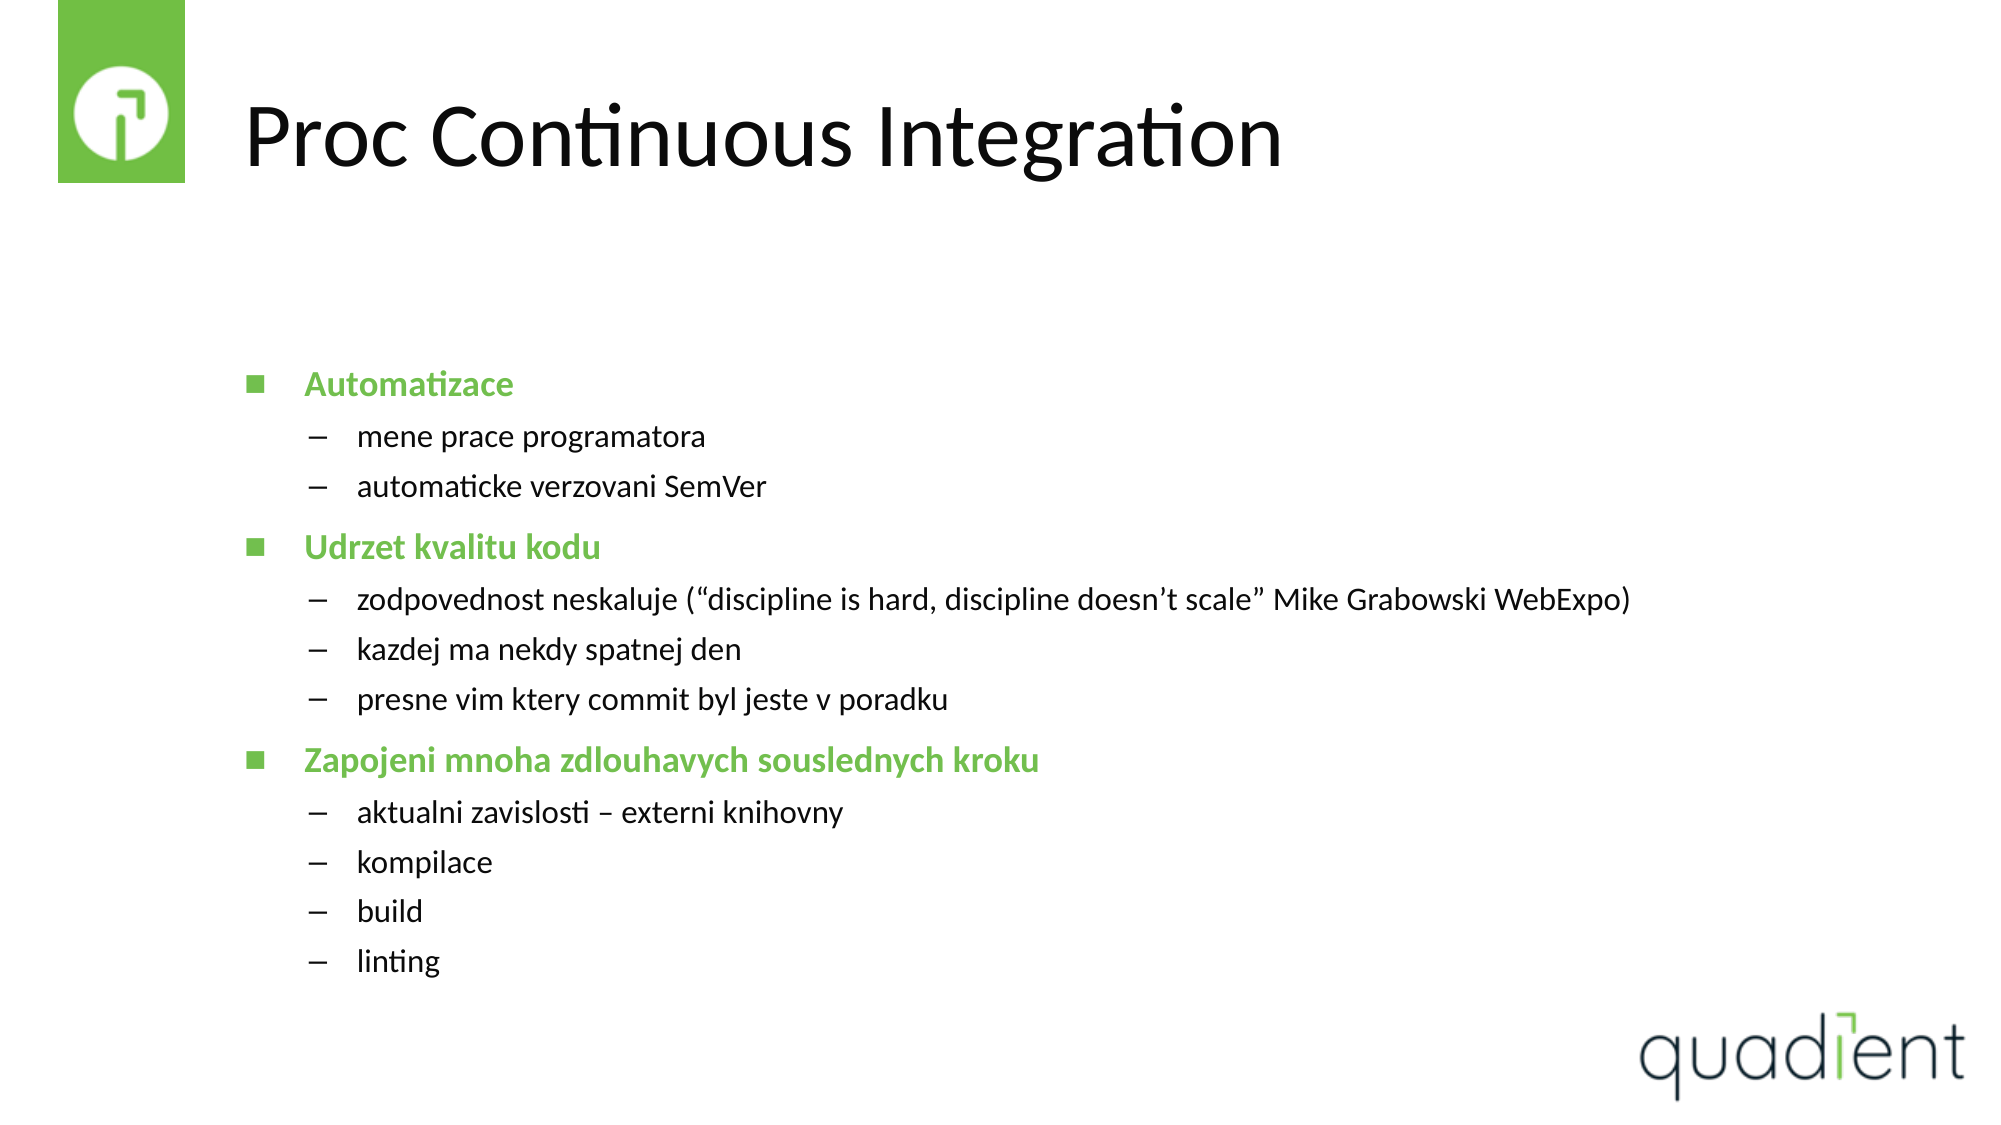

# Proc Continuous Integration
Automatizace
mene prace programatora
automaticke verzovani SemVer
Udrzet kvalitu kodu
zodpovednost neskaluje (“discipline is hard, discipline doesn’t scale” Mike Grabowski WebExpo)
kazdej ma nekdy spatnej den
presne vim ktery commit byl jeste v poradku
Zapojeni mnoha zdlouhavych souslednych kroku
aktualni zavislosti – externi knihovny
kompilace
build
linting